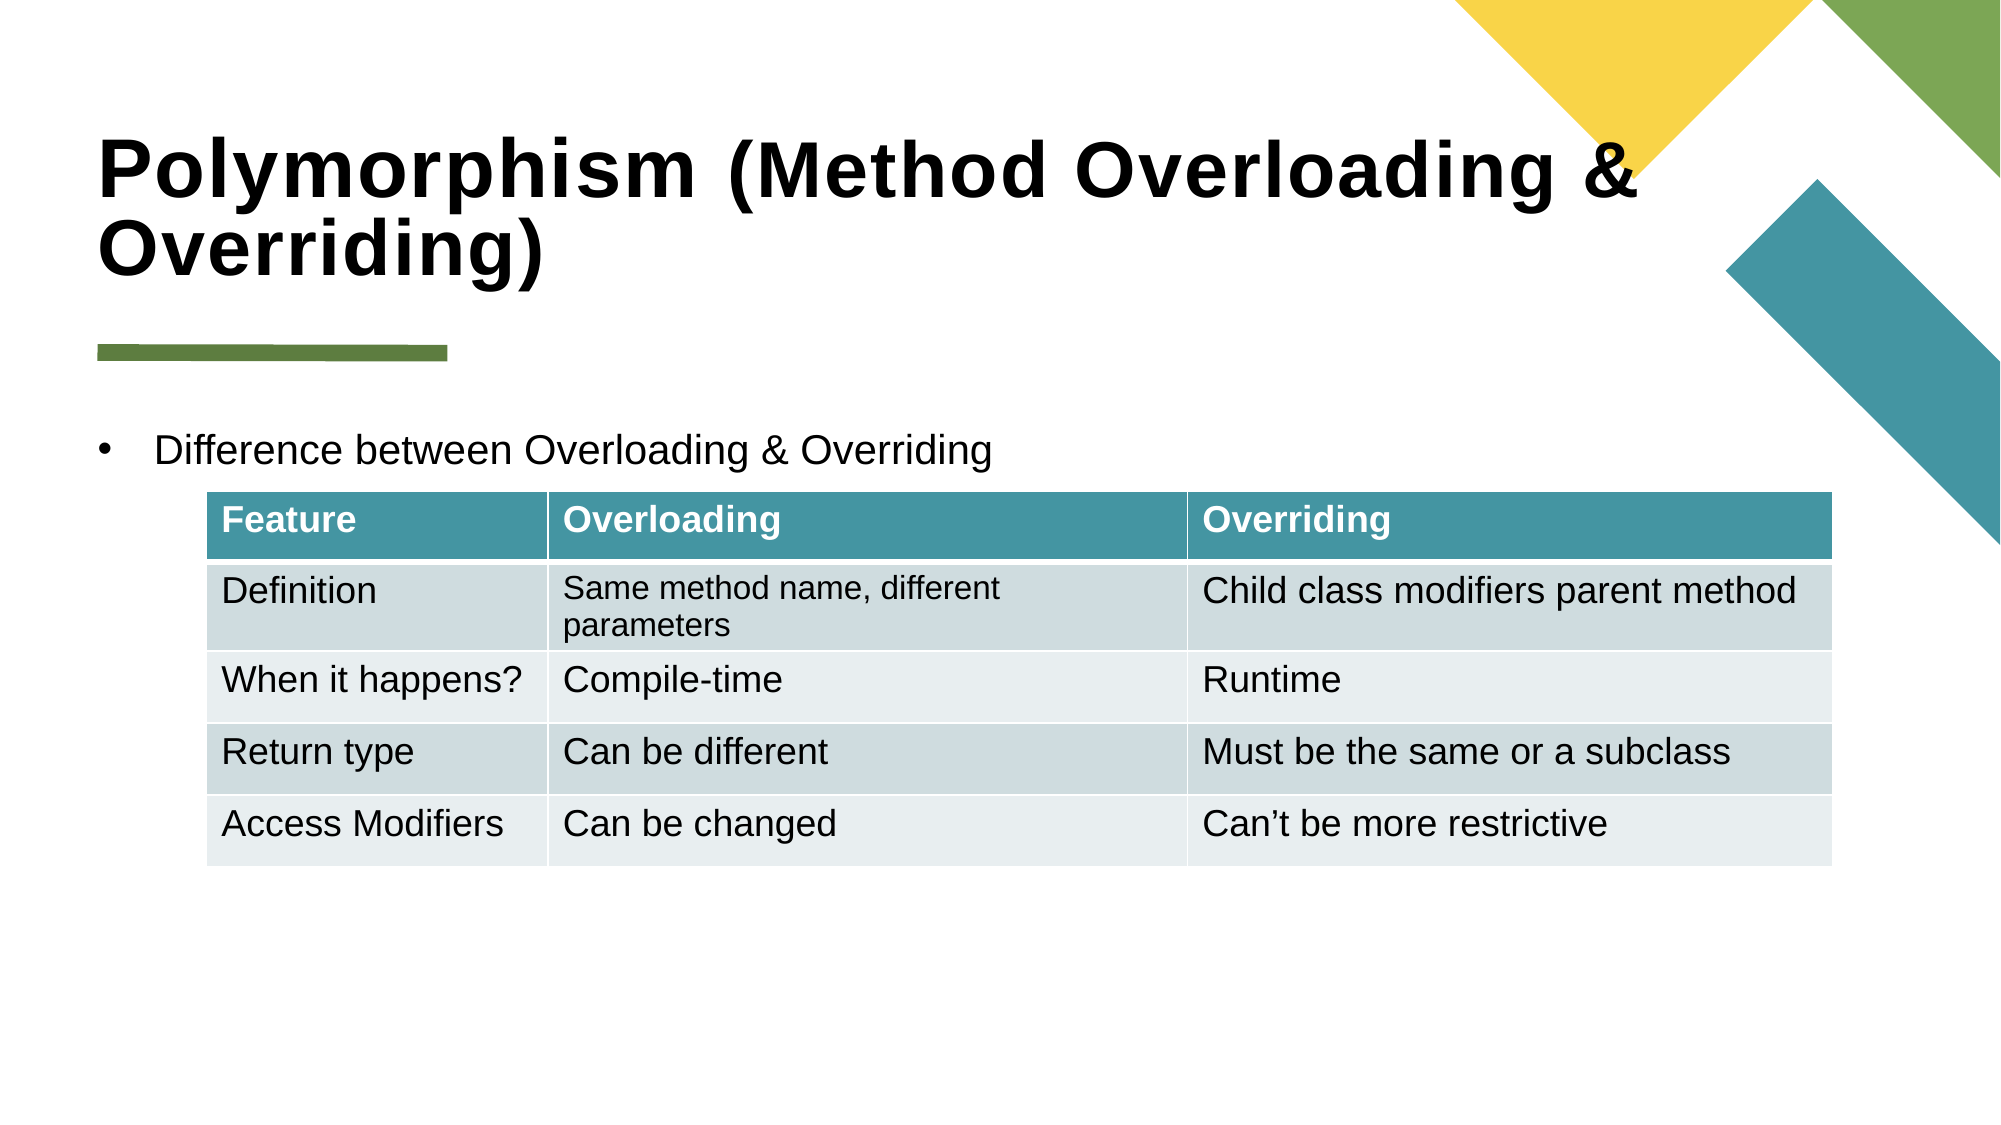

# Polymorphism (Method Overloading & Overriding)
Difference between Overloading & Overriding

| Feature | Overloading | Overriding |
| --- | --- | --- |
| Definition | Same method name, different parameters | Child class modifiers parent method |
| When it happens? | Compile-time | Runtime |
| Return type | Can be different | Must be the same or a subclass |
| Access Modifiers | Can be changed | Can’t be more restrictive |